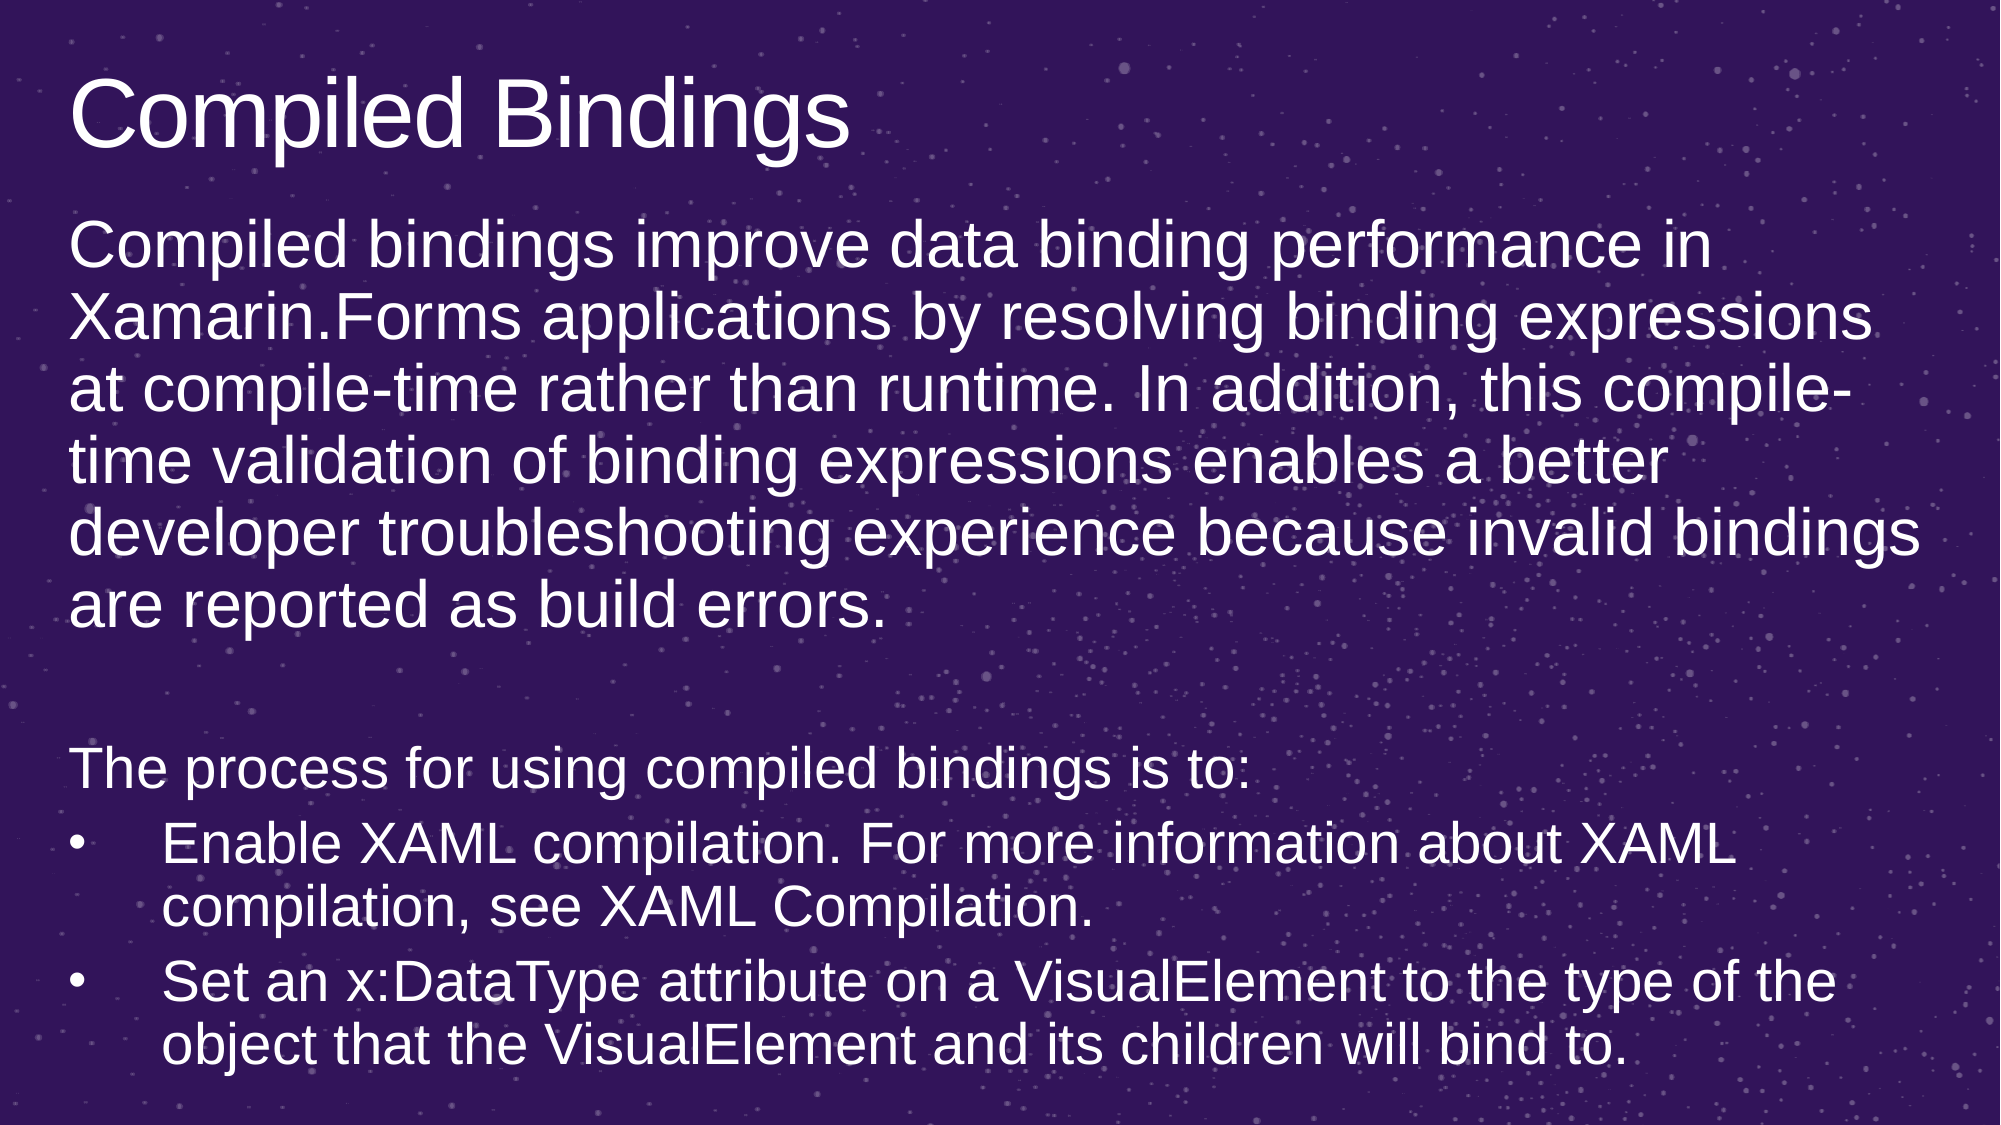

# Compiled Bindings
Compiled bindings improve data binding performance in Xamarin.Forms applications by resolving binding expressions at compile-time rather than runtime. In addition, this compile-time validation of binding expressions enables a better developer troubleshooting experience because invalid bindings are reported as build errors.

The process for using compiled bindings is to:
Enable XAML compilation. For more information about XAML compilation, see XAML Compilation.
Set an x:DataType attribute on a VisualElement to the type of the object that the VisualElement and its children will bind to.